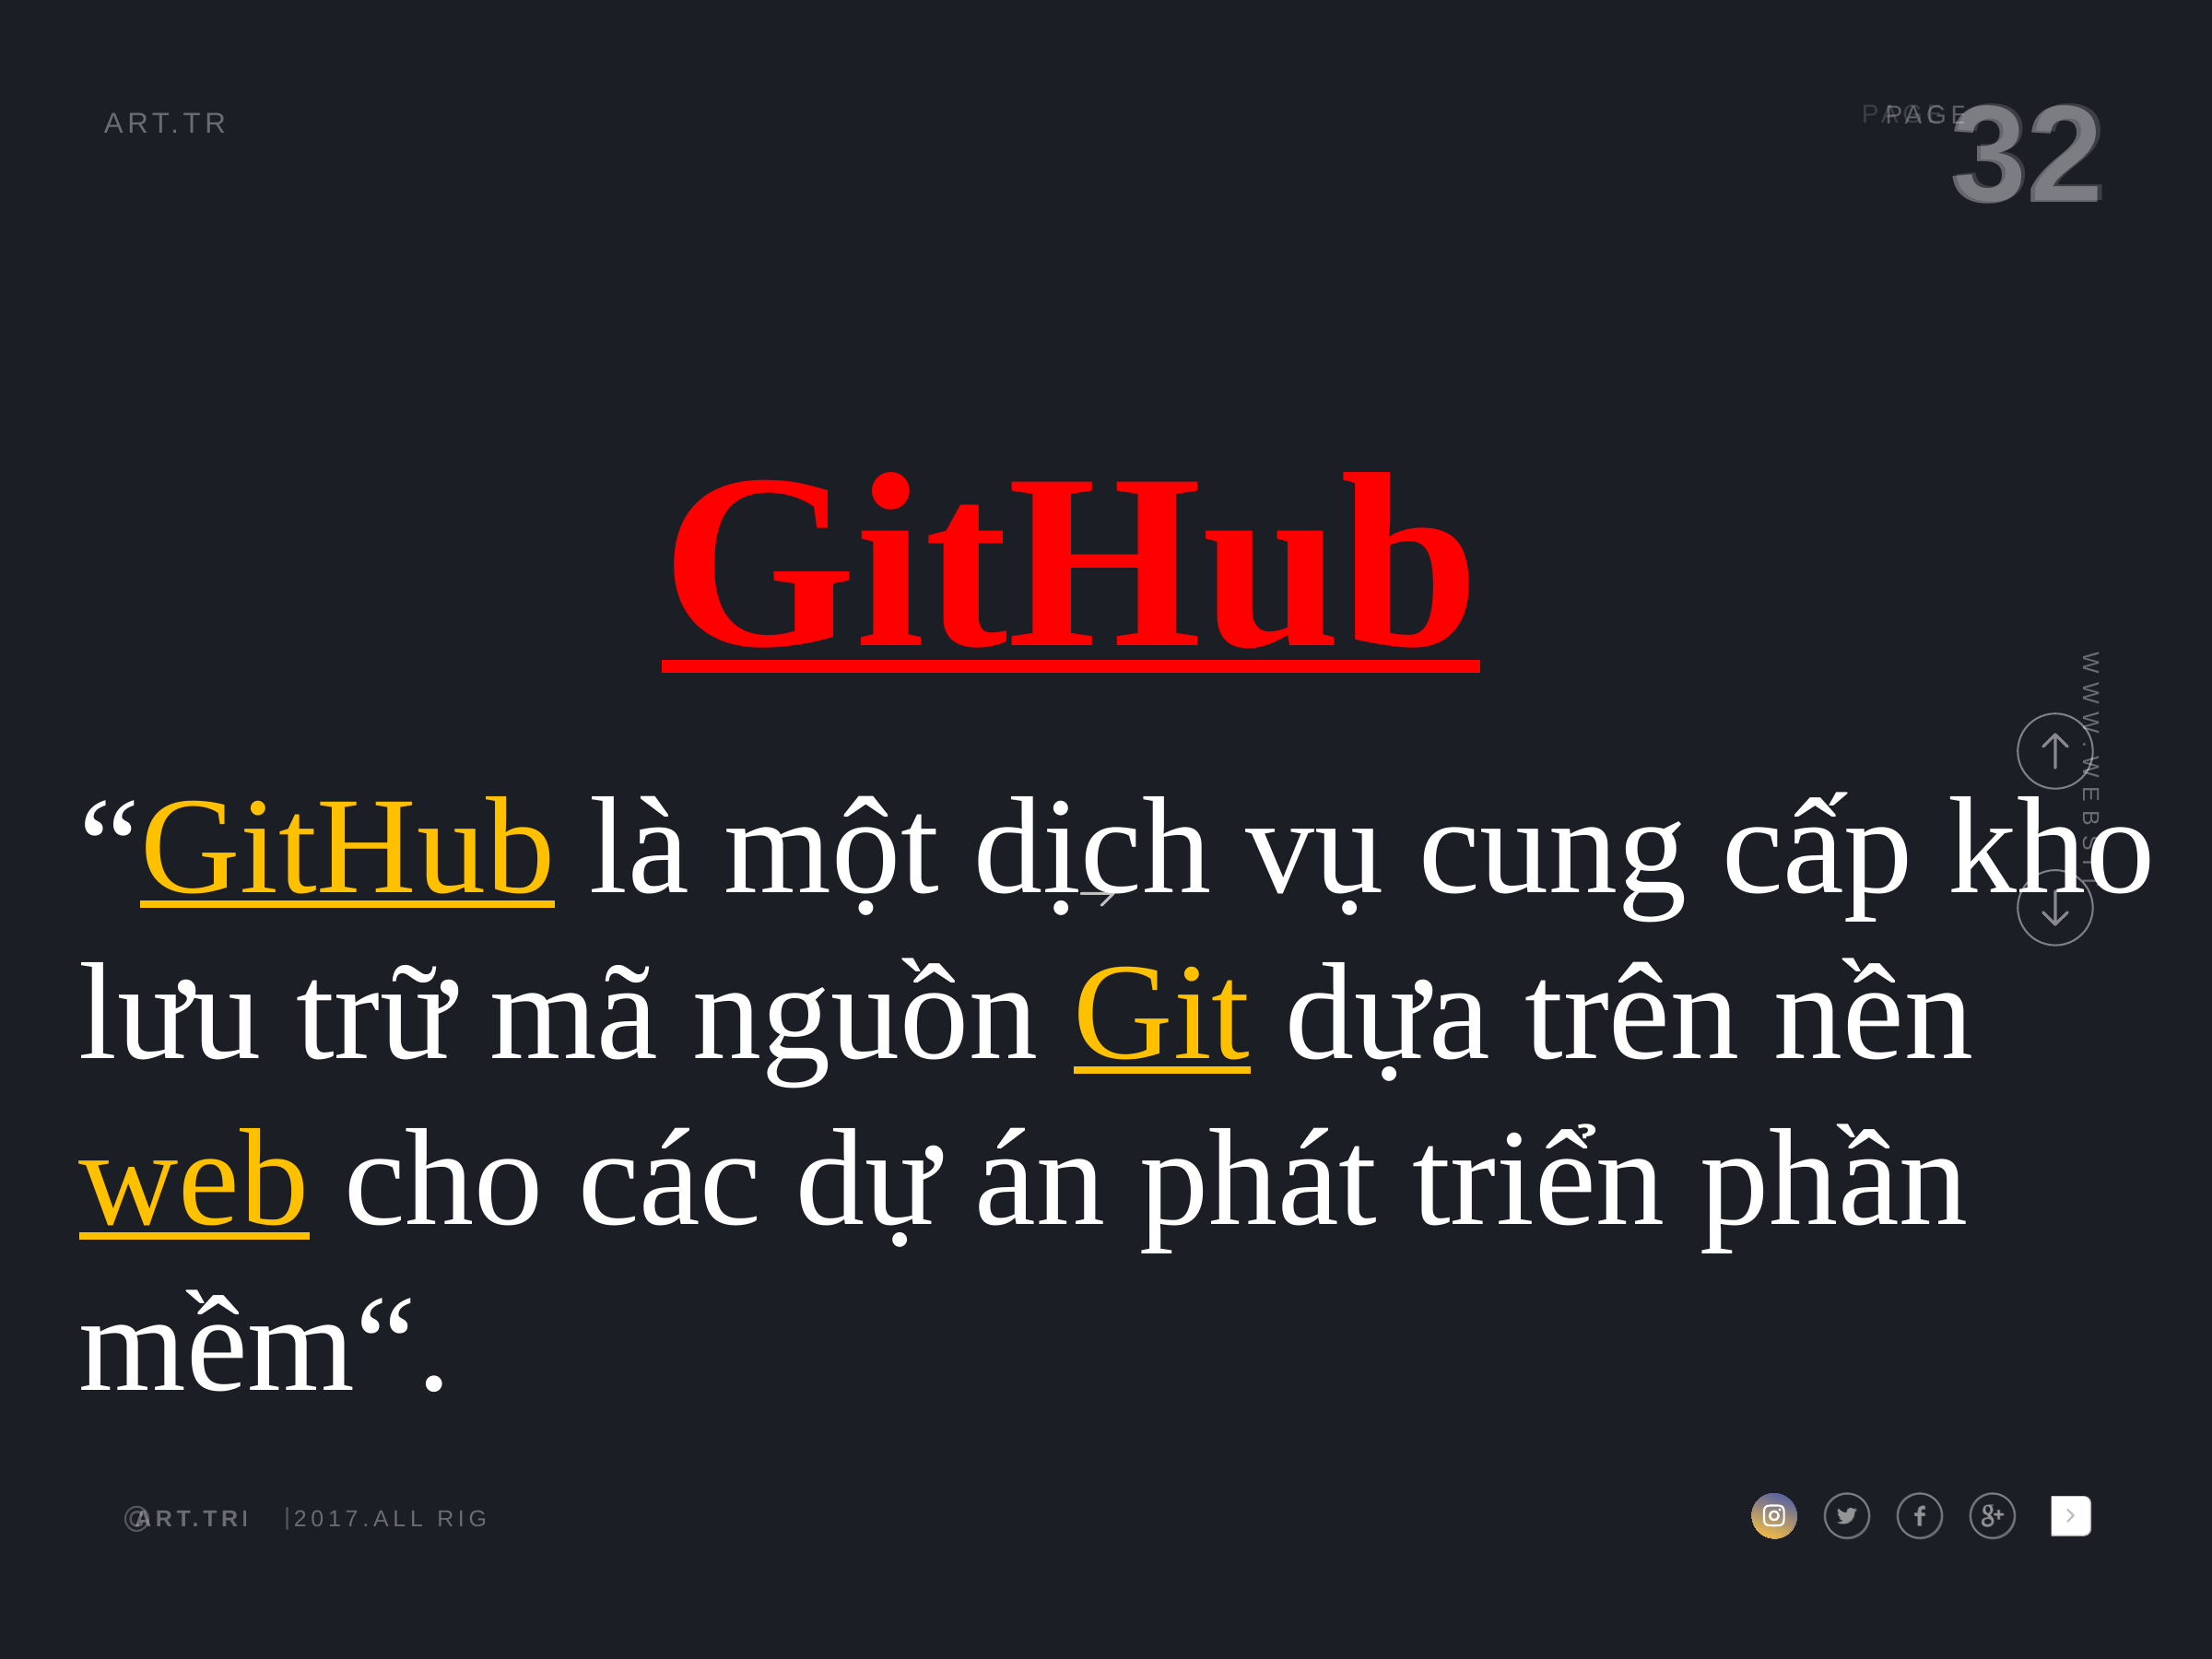

32
PAGE/
GitHub

“GitHub là một dịch vụ cung cấp kho lưu trữ mã nguồn Git dựa trên nền web cho các dự án phát triển phần mềm“.